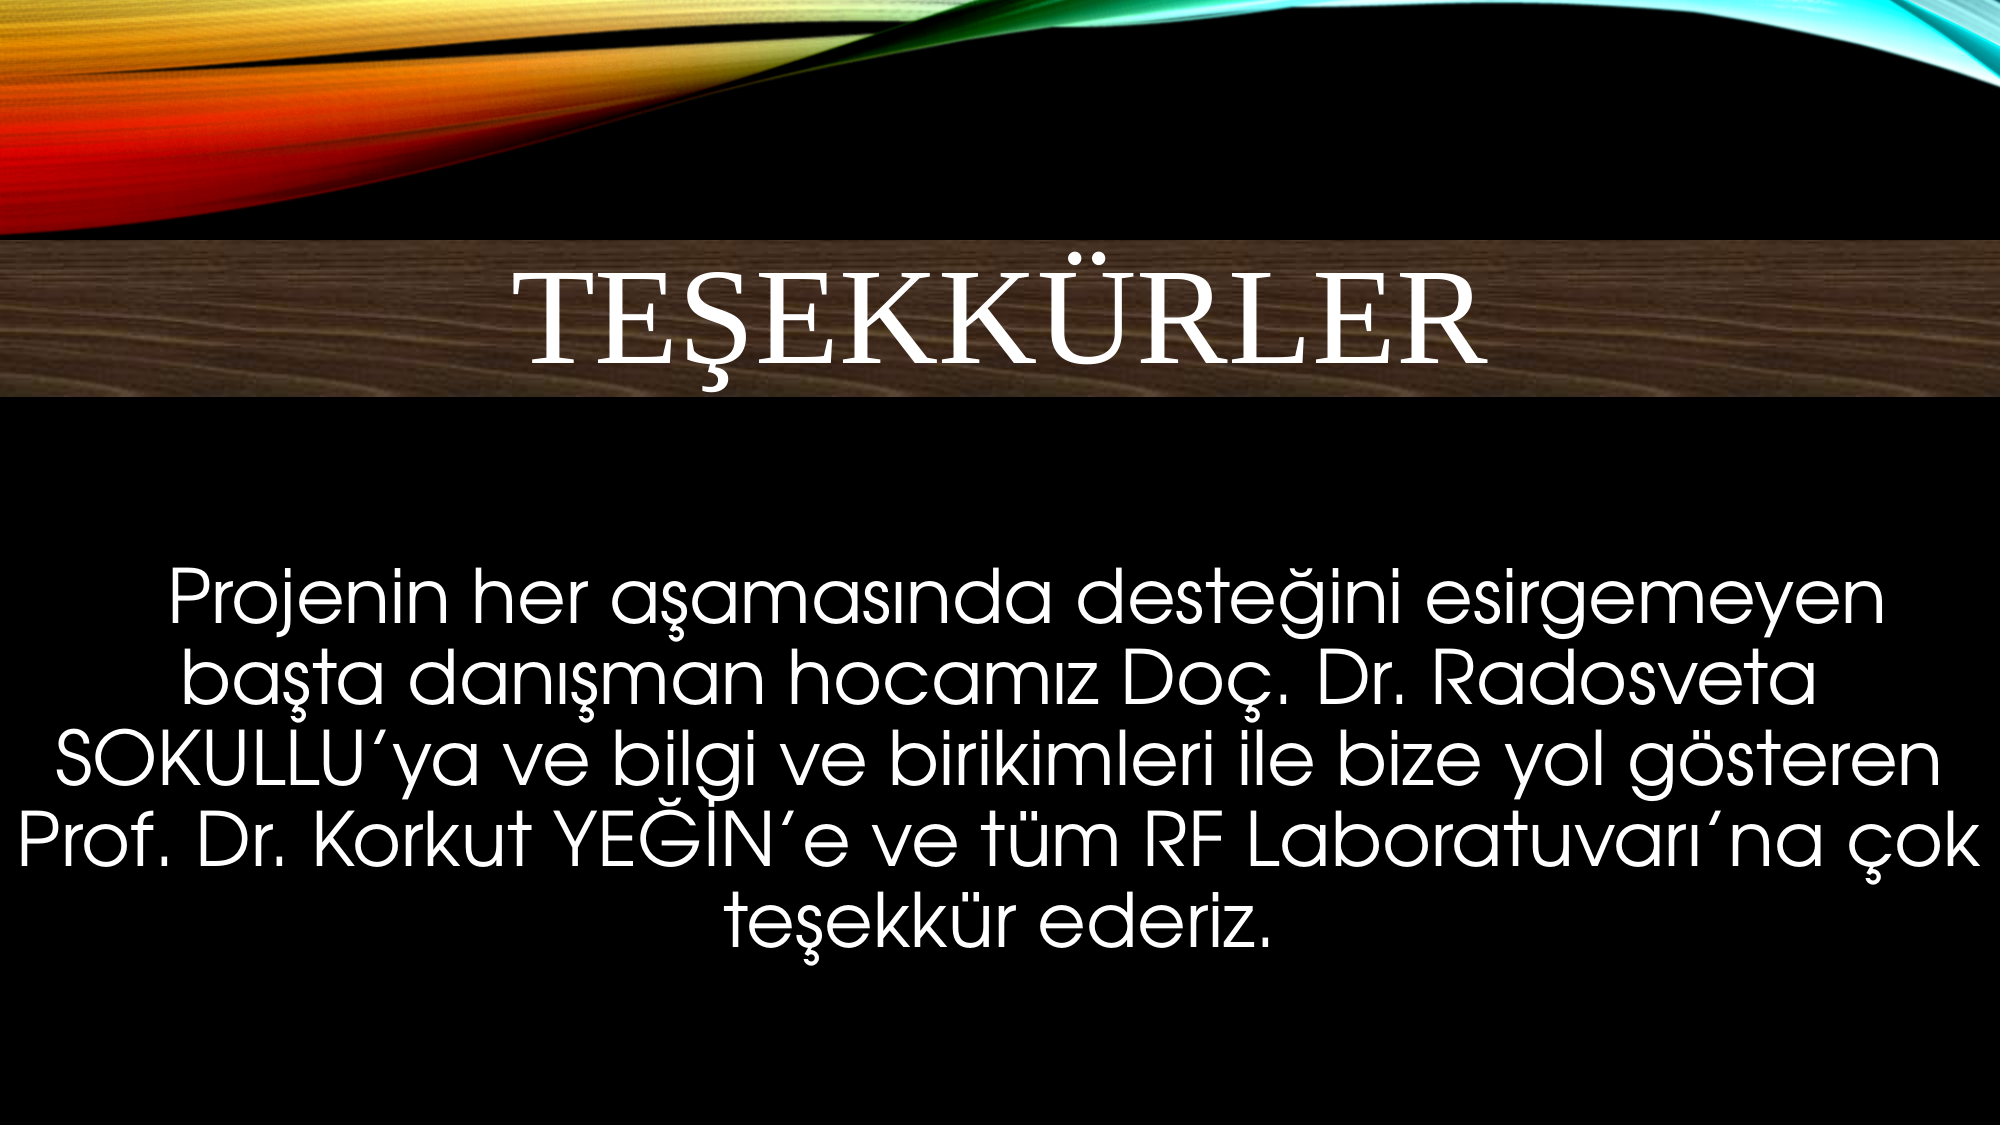

# TEŞEKKÜRLER
   Projenin her aşamasında desteğini esirgemeyen başta danışman hocamız Doç. Dr. Radosveta SOKULLU’ya ve bilgi ve birikimleri ile bize yol gösteren Prof. Dr. Korkut YEĞİN’e ve tüm RF Laboratuvarı’na çok teşekkür ederiz.